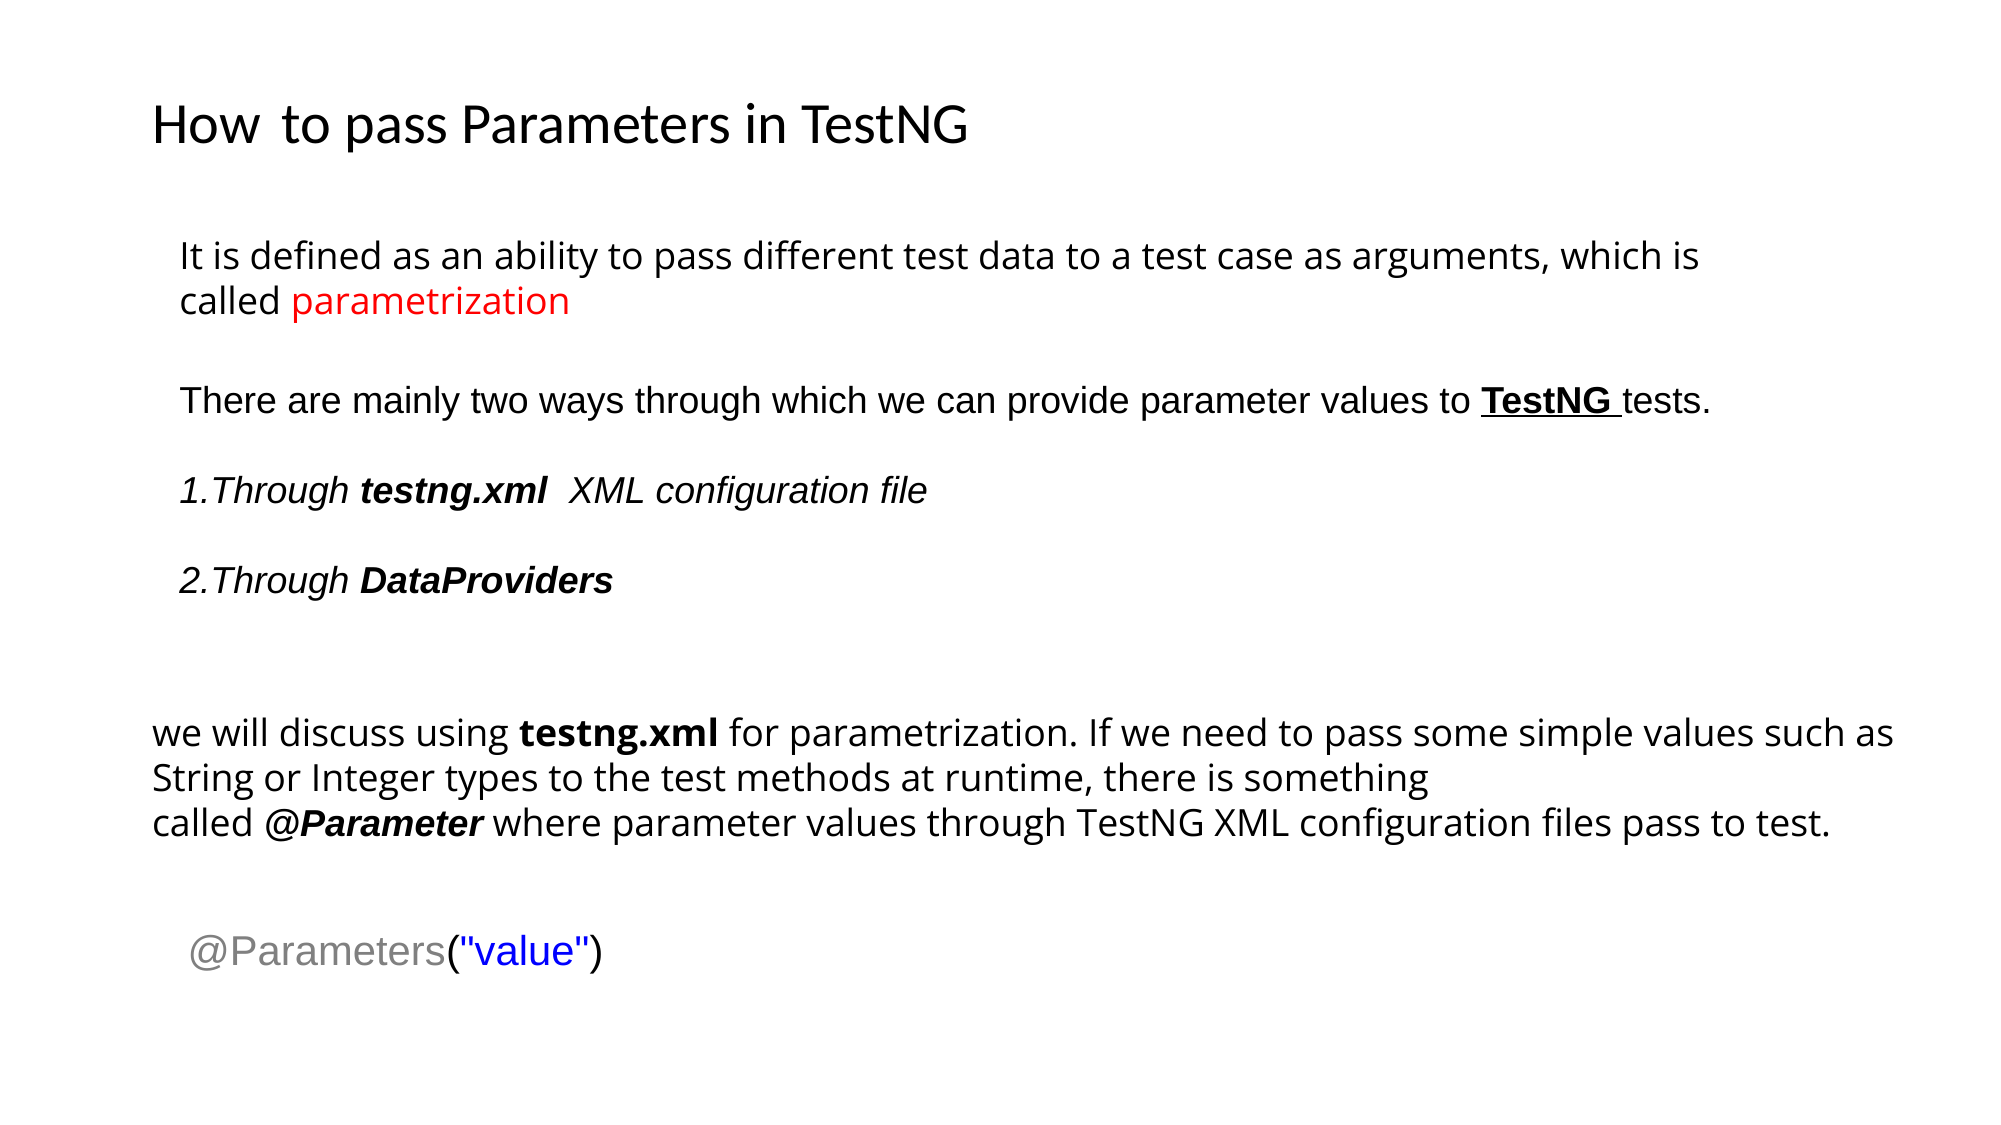

# How to pass Parameters in TestNG
It is defined as an ability to pass different test data to a test case as arguments, which is called parametrization
There are mainly two ways through which we can provide parameter values to TestNG tests.

Through testng.xml  XML configuration file

Through DataProviders
we will discuss using testng.xml for parametrization. If we need to pass some simple values such as String or Integer types to the test methods at runtime, there is something called @Parameter where parameter values through TestNG XML configuration files pass to test.
@Parameters("value")